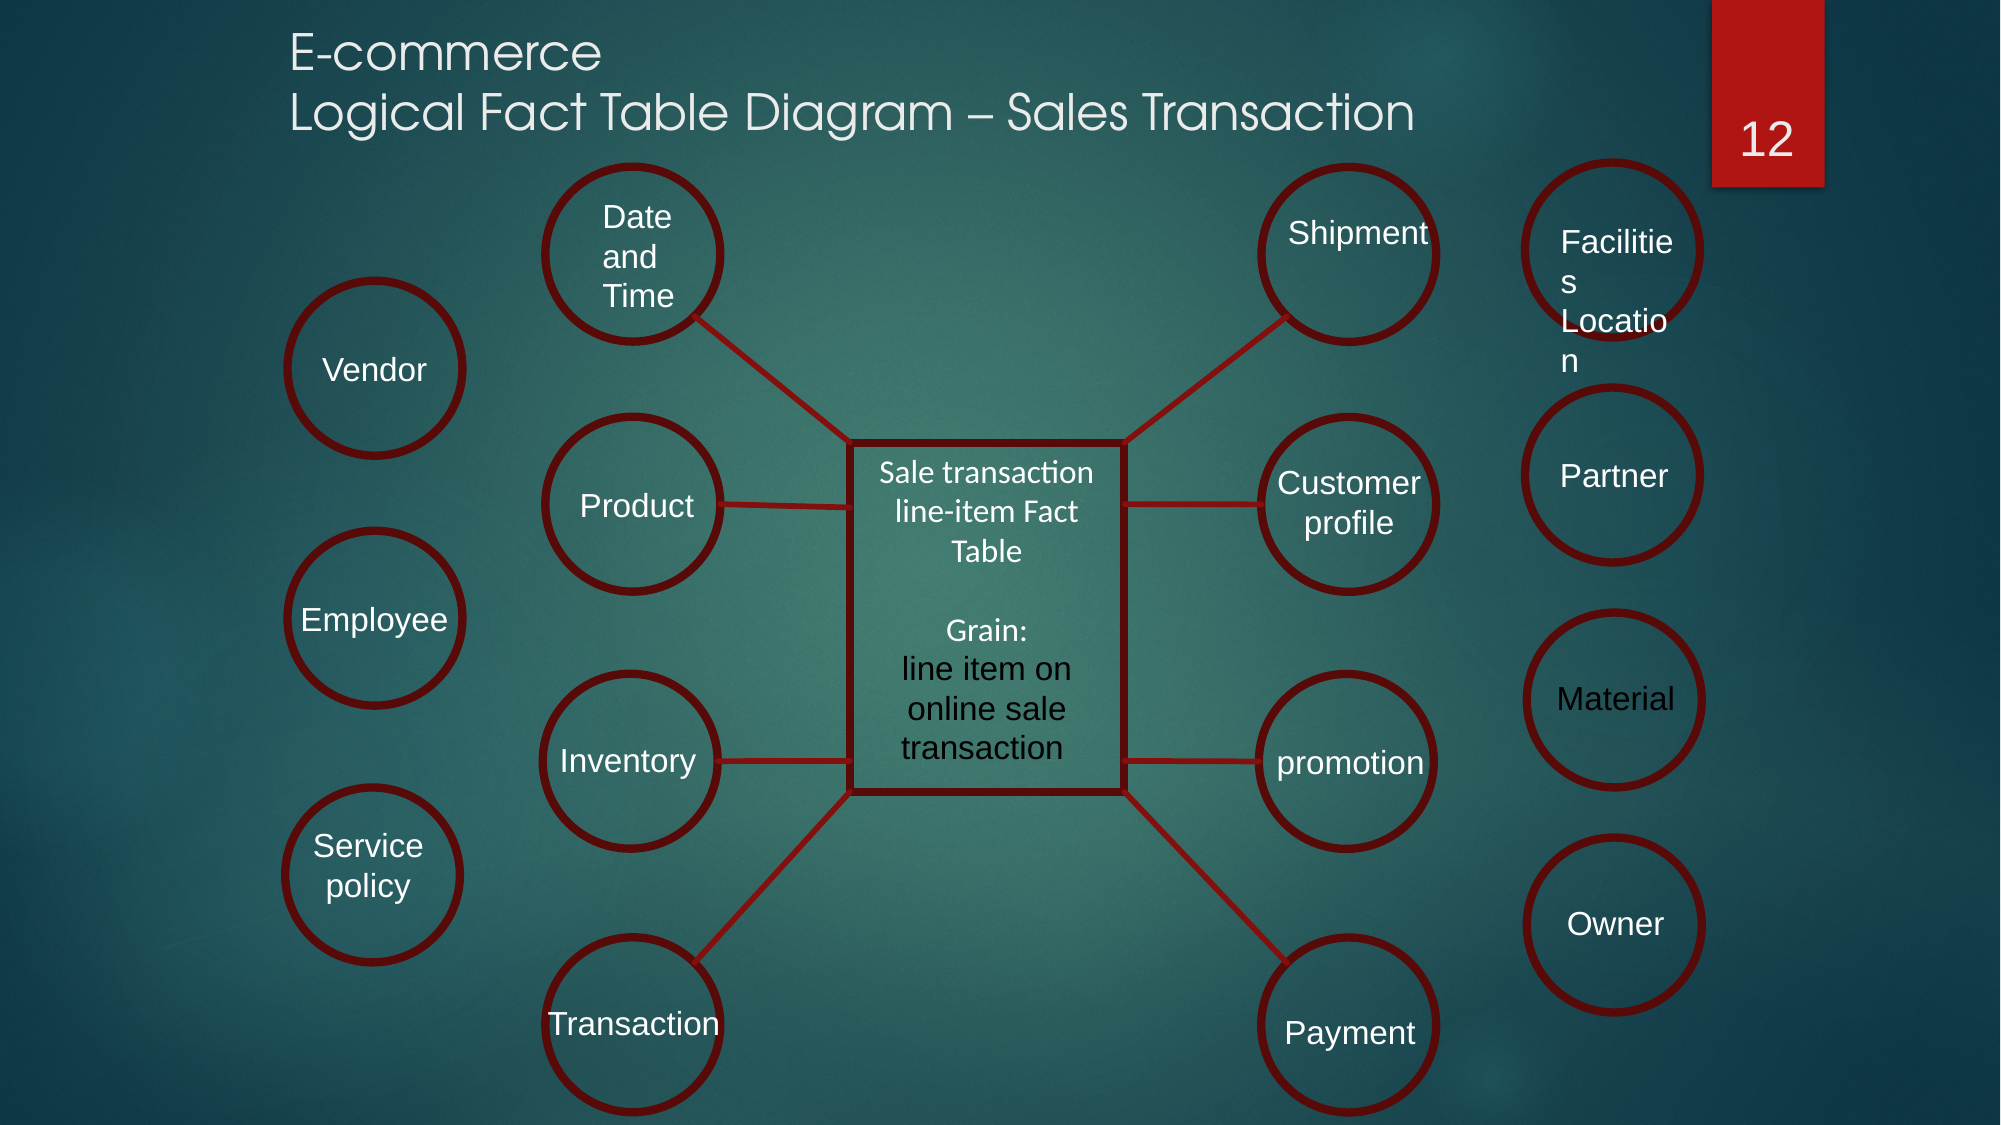

E-commerce
Logical Fact Table Diagram – Sales Transaction
12

Facilities Location

Date and Time

Shipment

Vendor

Partner

Product

Customer profile
Sale transaction line-item Fact Table

Grain:
line item on online sale transaction

Employee

Material

Inventory

promotion

Service policy

Owner

Transaction

Payment